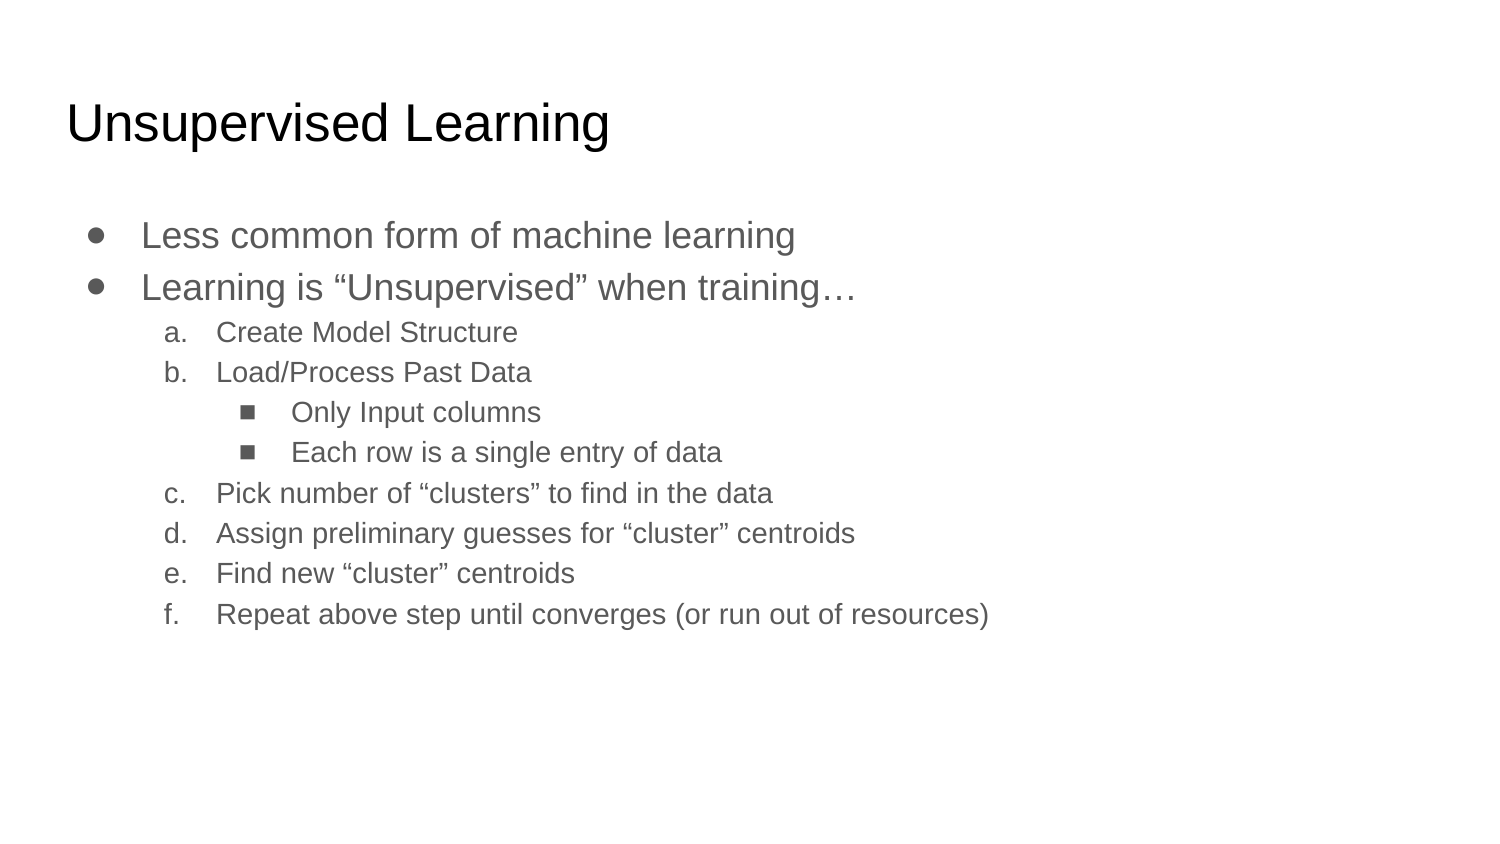

# Unsupervised Learning
Less common form of machine learning
Learning is “Unsupervised” when training…
Create Model Structure
Load/Process Past Data
Only Input columns
Each row is a single entry of data
Pick number of “clusters” to find in the data
Assign preliminary guesses for “cluster” centroids
Find new “cluster” centroids
Repeat above step until converges (or run out of resources)